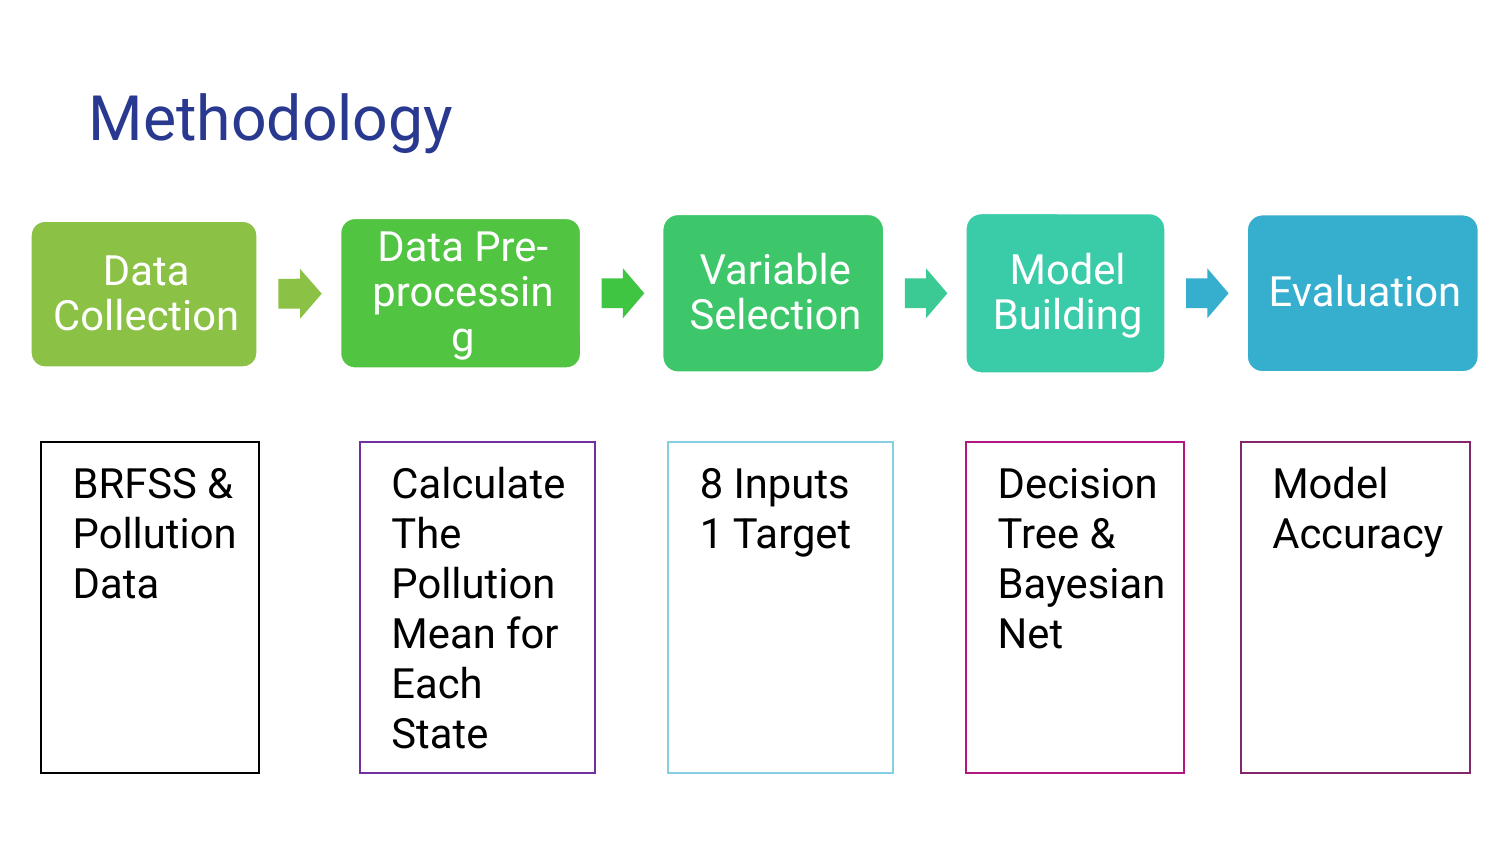

Methodology
Data Collection

Data Pre-processing

Variable Selection

Model Building

Evaluation
8 Inputs
1 Target
Decision Tree & Bayesian Net
Model Accuracy
BRFSS &
Pollution Data
Calculate  The Pollution Mean for Each State
# Methodology Diagram